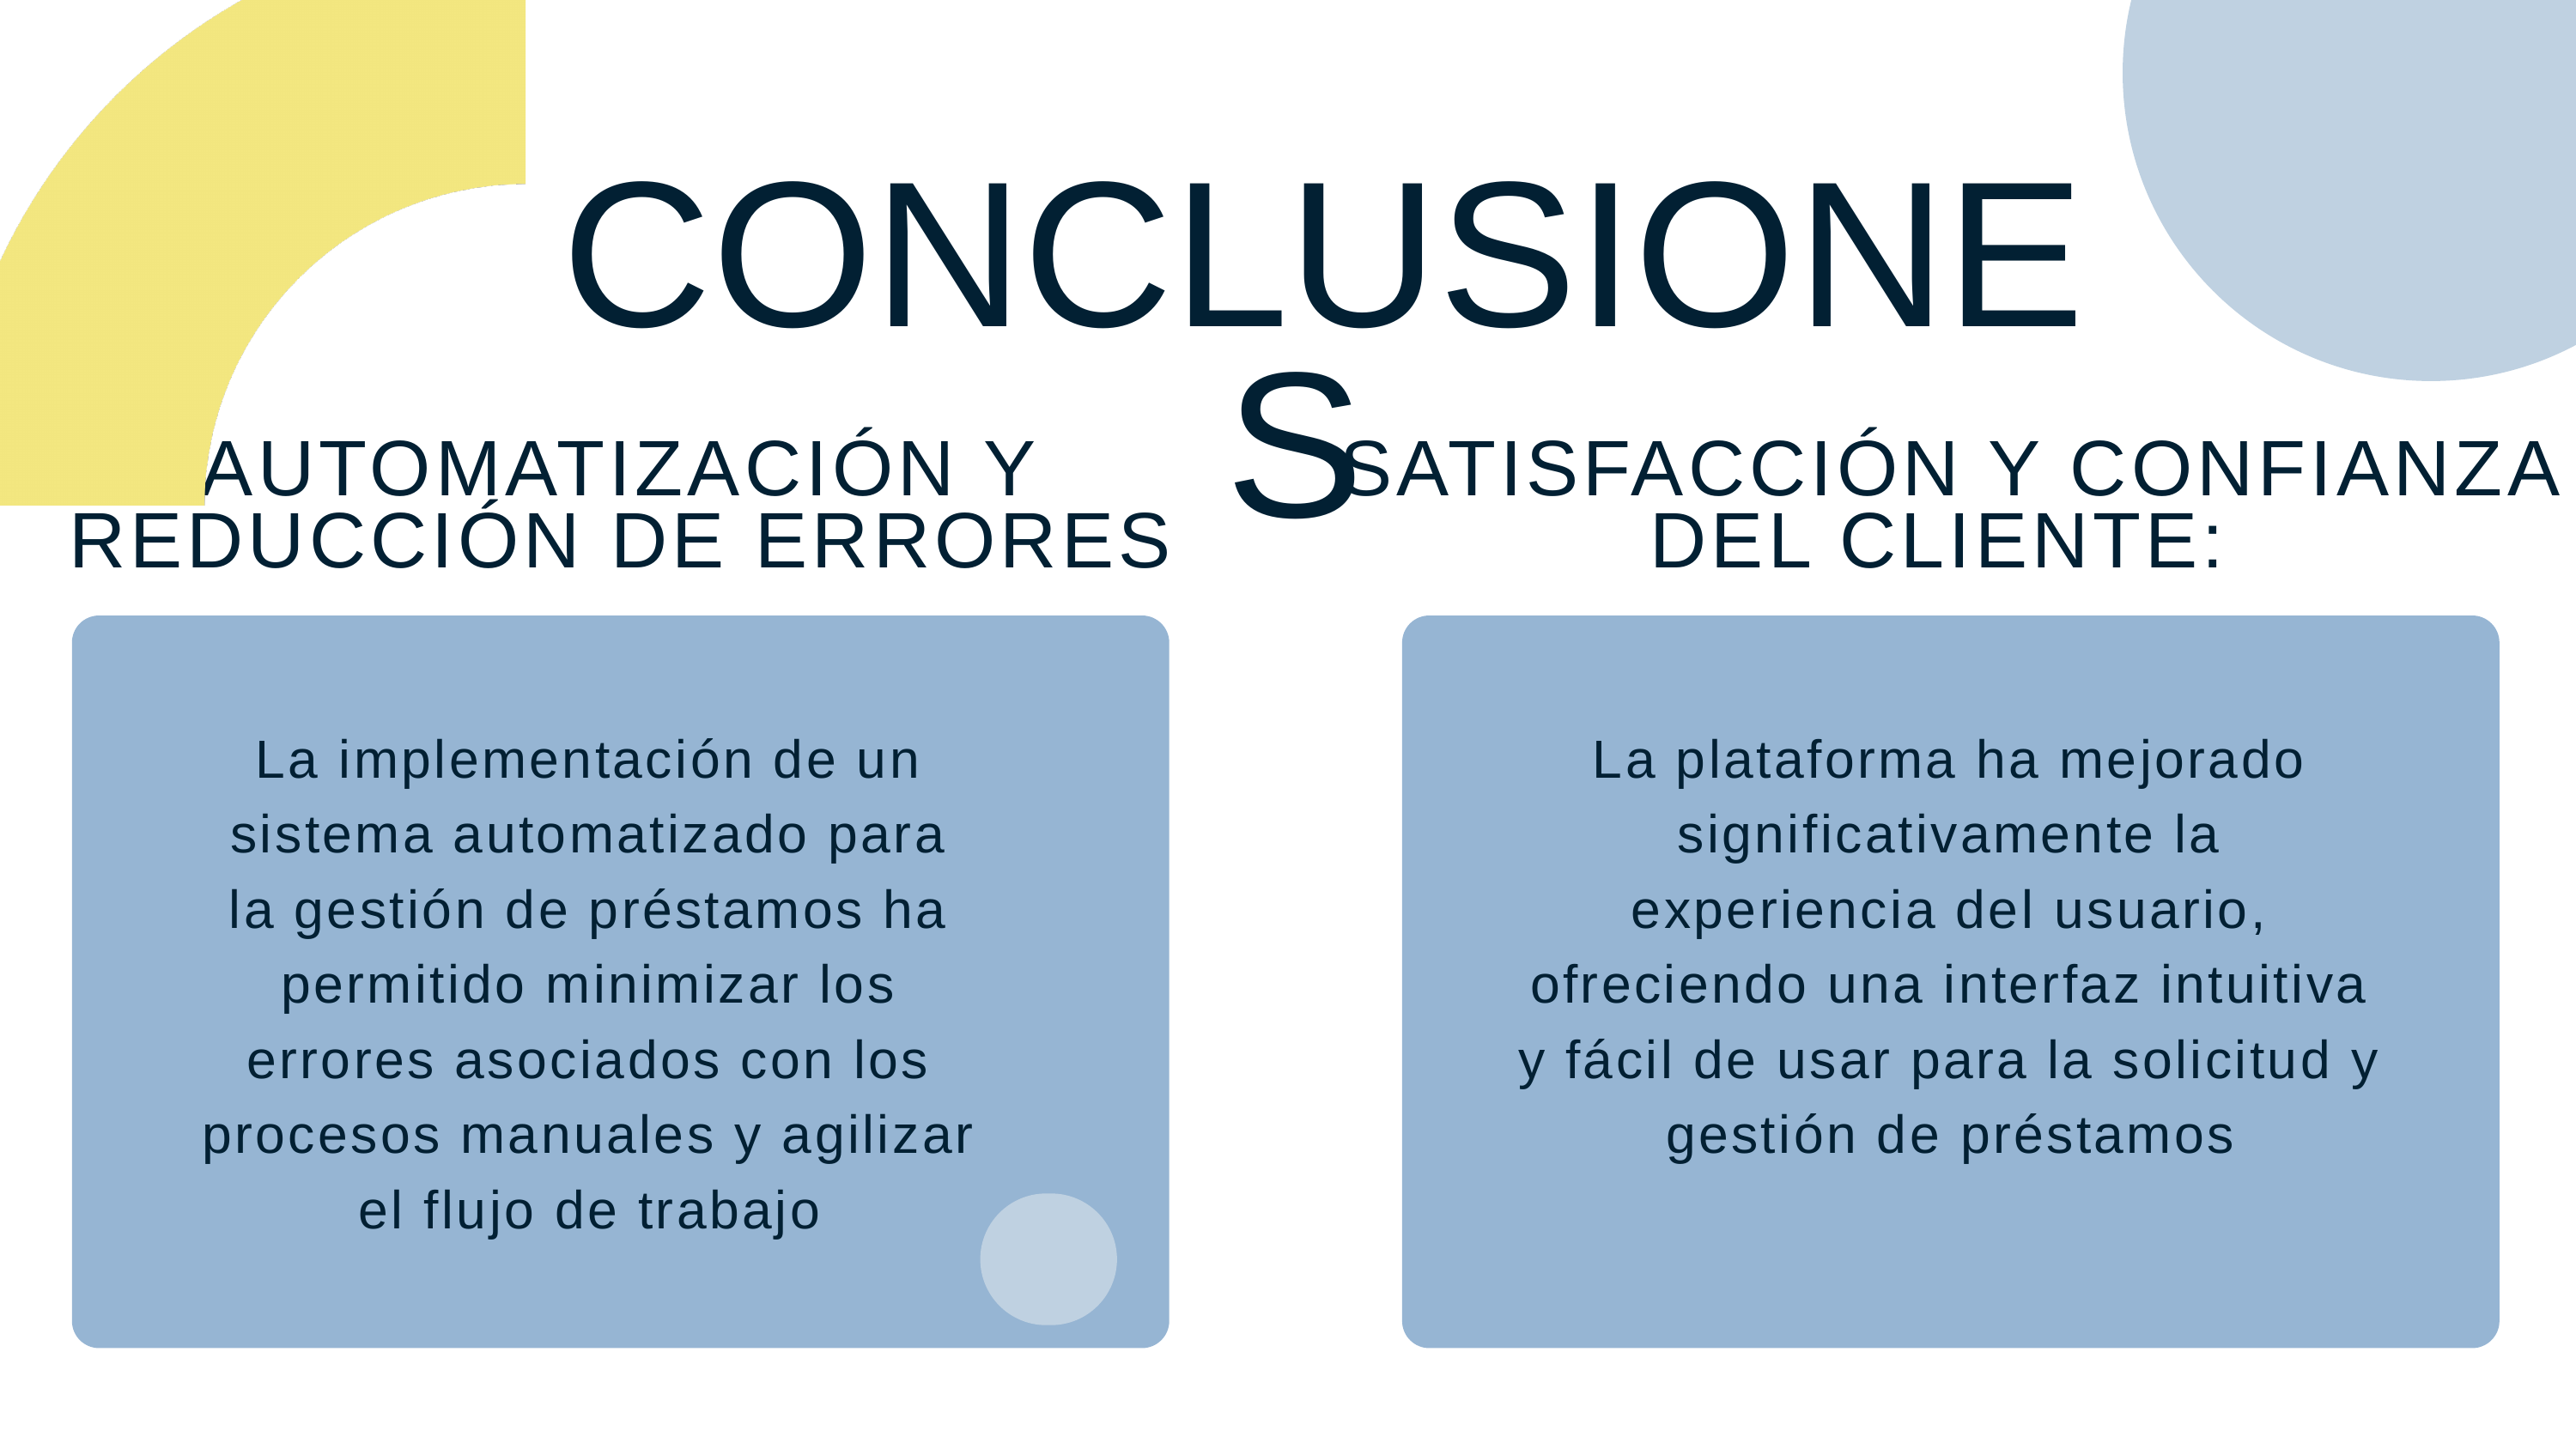

CONCLUSIONES
AUTOMATIZACIÓN Y REDUCCIÓN DE ERRORES
SATISFACCIÓN Y CONFIANZA DEL CLIENTE:

La implementación de un sistema automatizado para la gestión de préstamos ha permitido minimizar los errores asociados con los procesos manuales y agilizar el flujo de trabajo
La plataforma ha mejorado significativamente la experiencia del usuario, ofreciendo una interfaz intuitiva y fácil de usar para la solicitud y gestión de préstamos